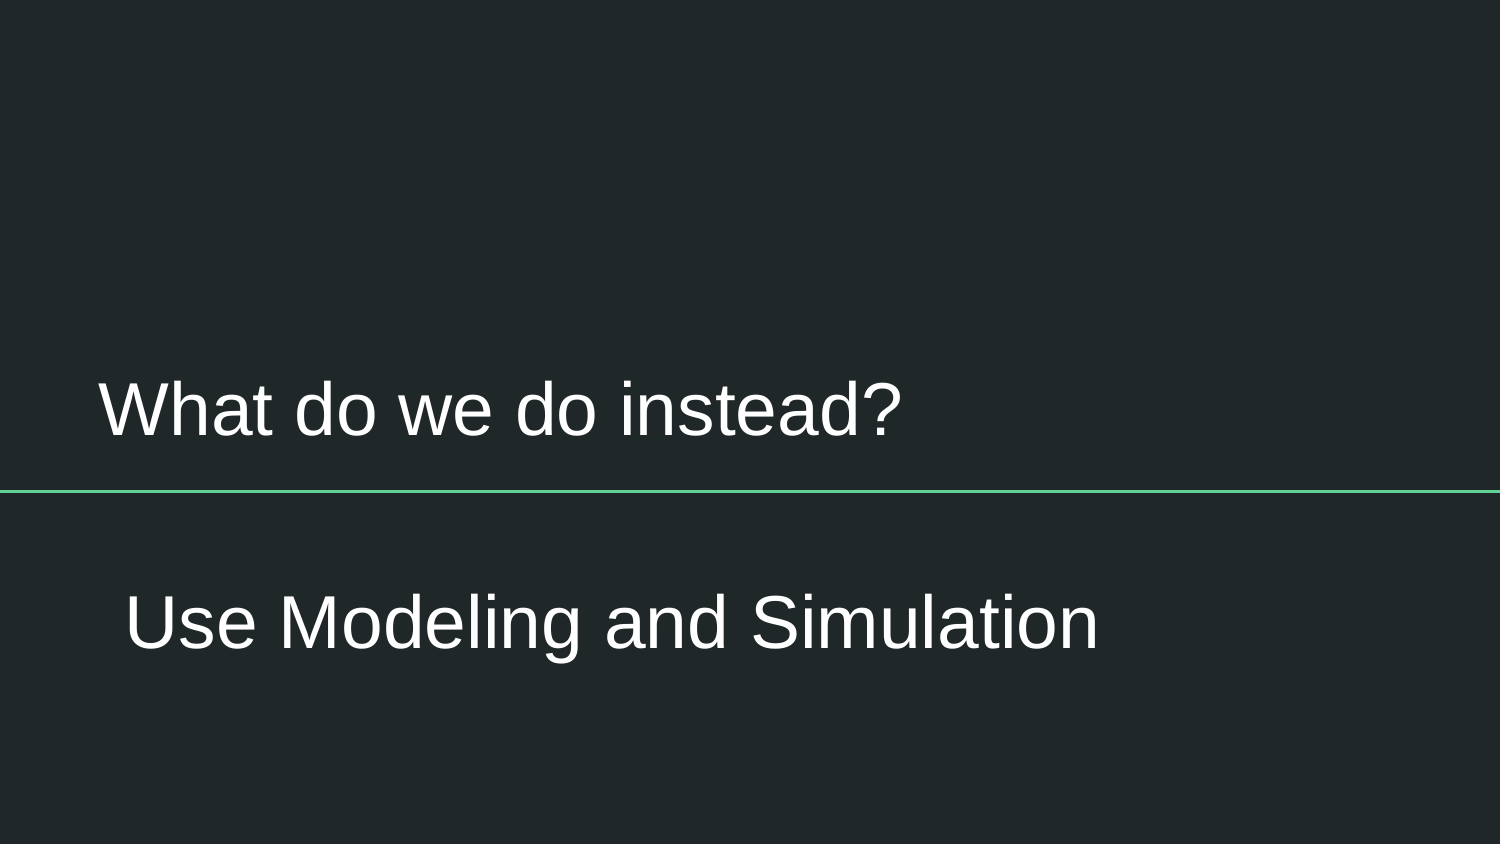

# What do we do instead?
Use Modeling and Simulation